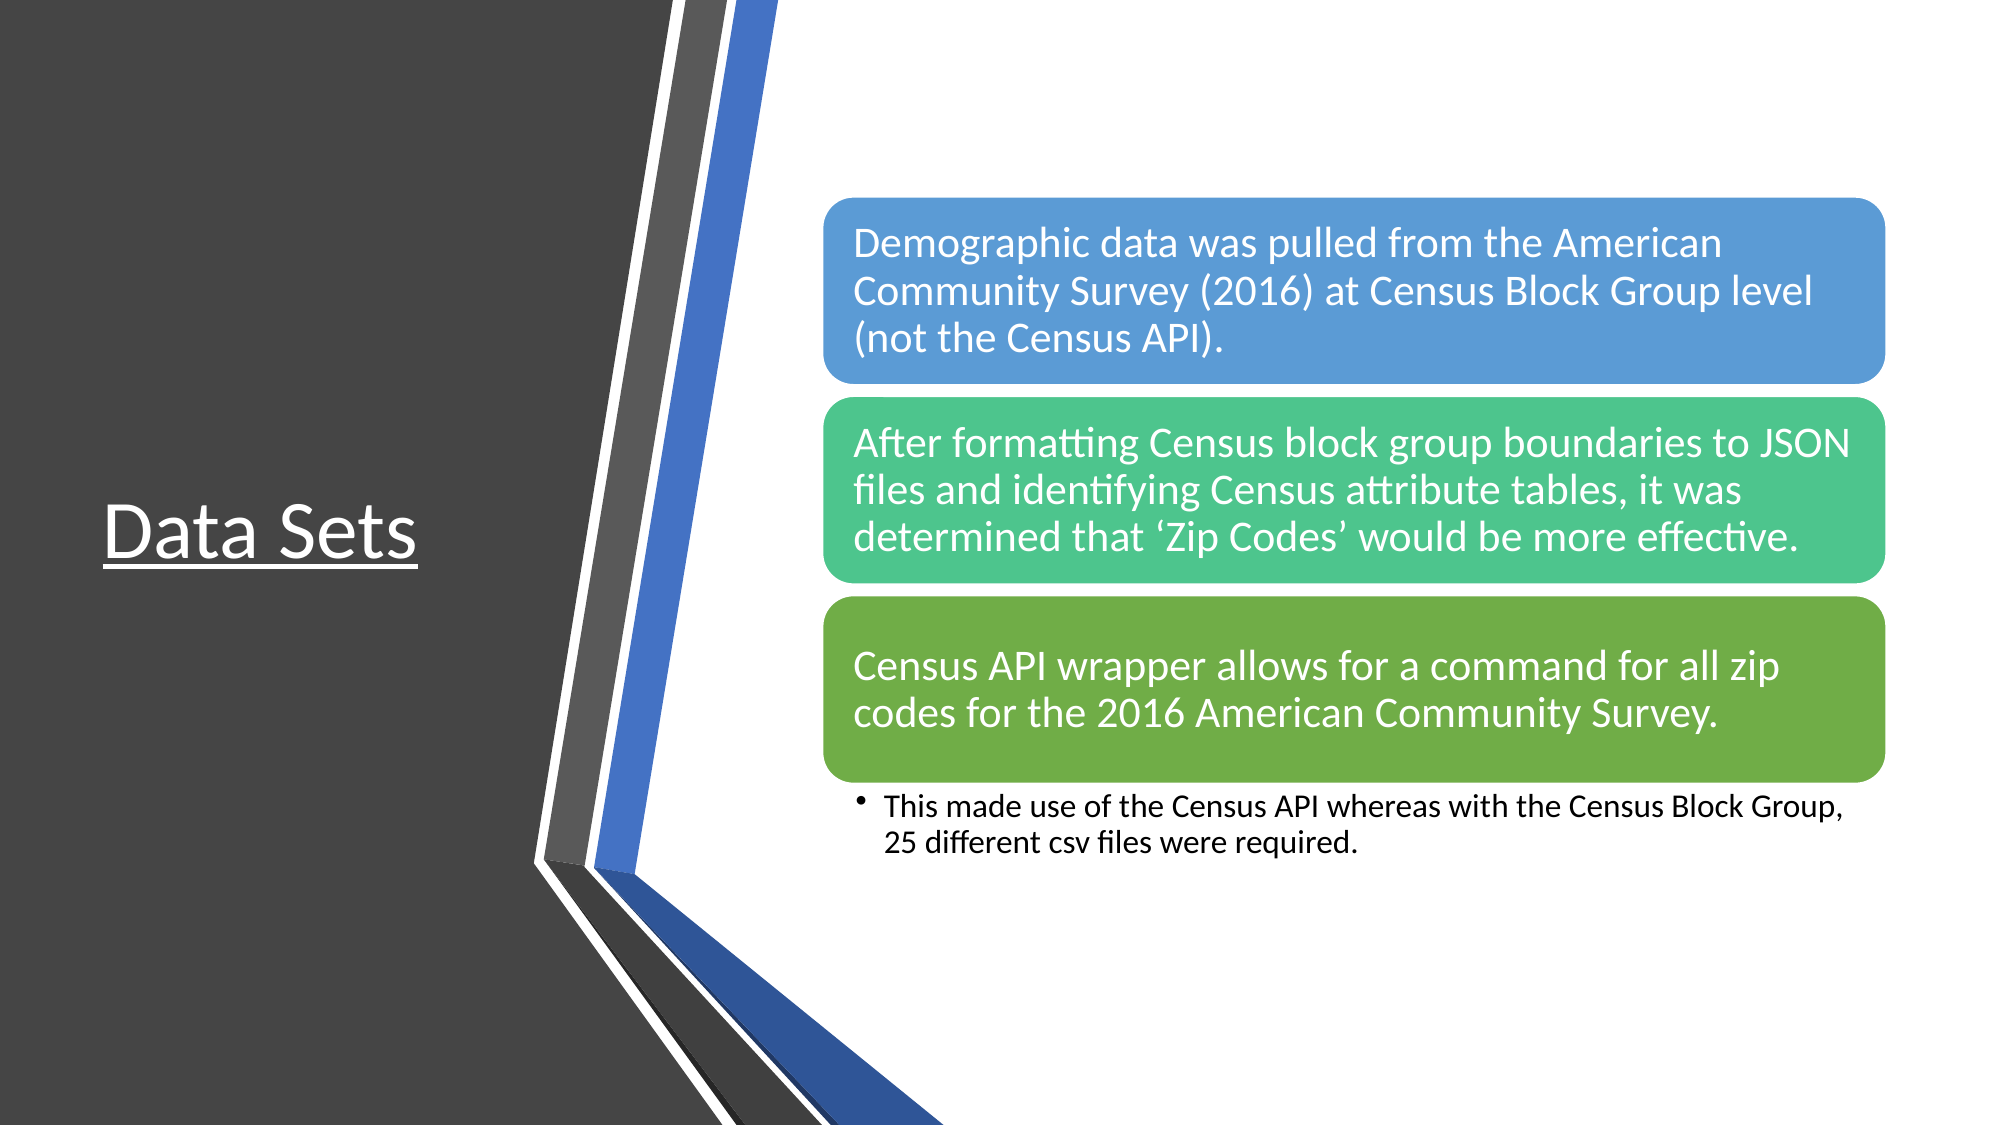

# Data Sets
Demographic data was pulled from the American Community Survey (2016) at Census Block Group level (not the Census API).
After formatting Census block group boundaries to JSON files and identifying Census attribute tables, it was determined that ‘Zip Codes’ would be more effective.
Census API wrapper allows for a command for all zip codes for the 2016 American Community Survey.
This made use of the Census API whereas with the Census Block Group, 25 different csv files were required.